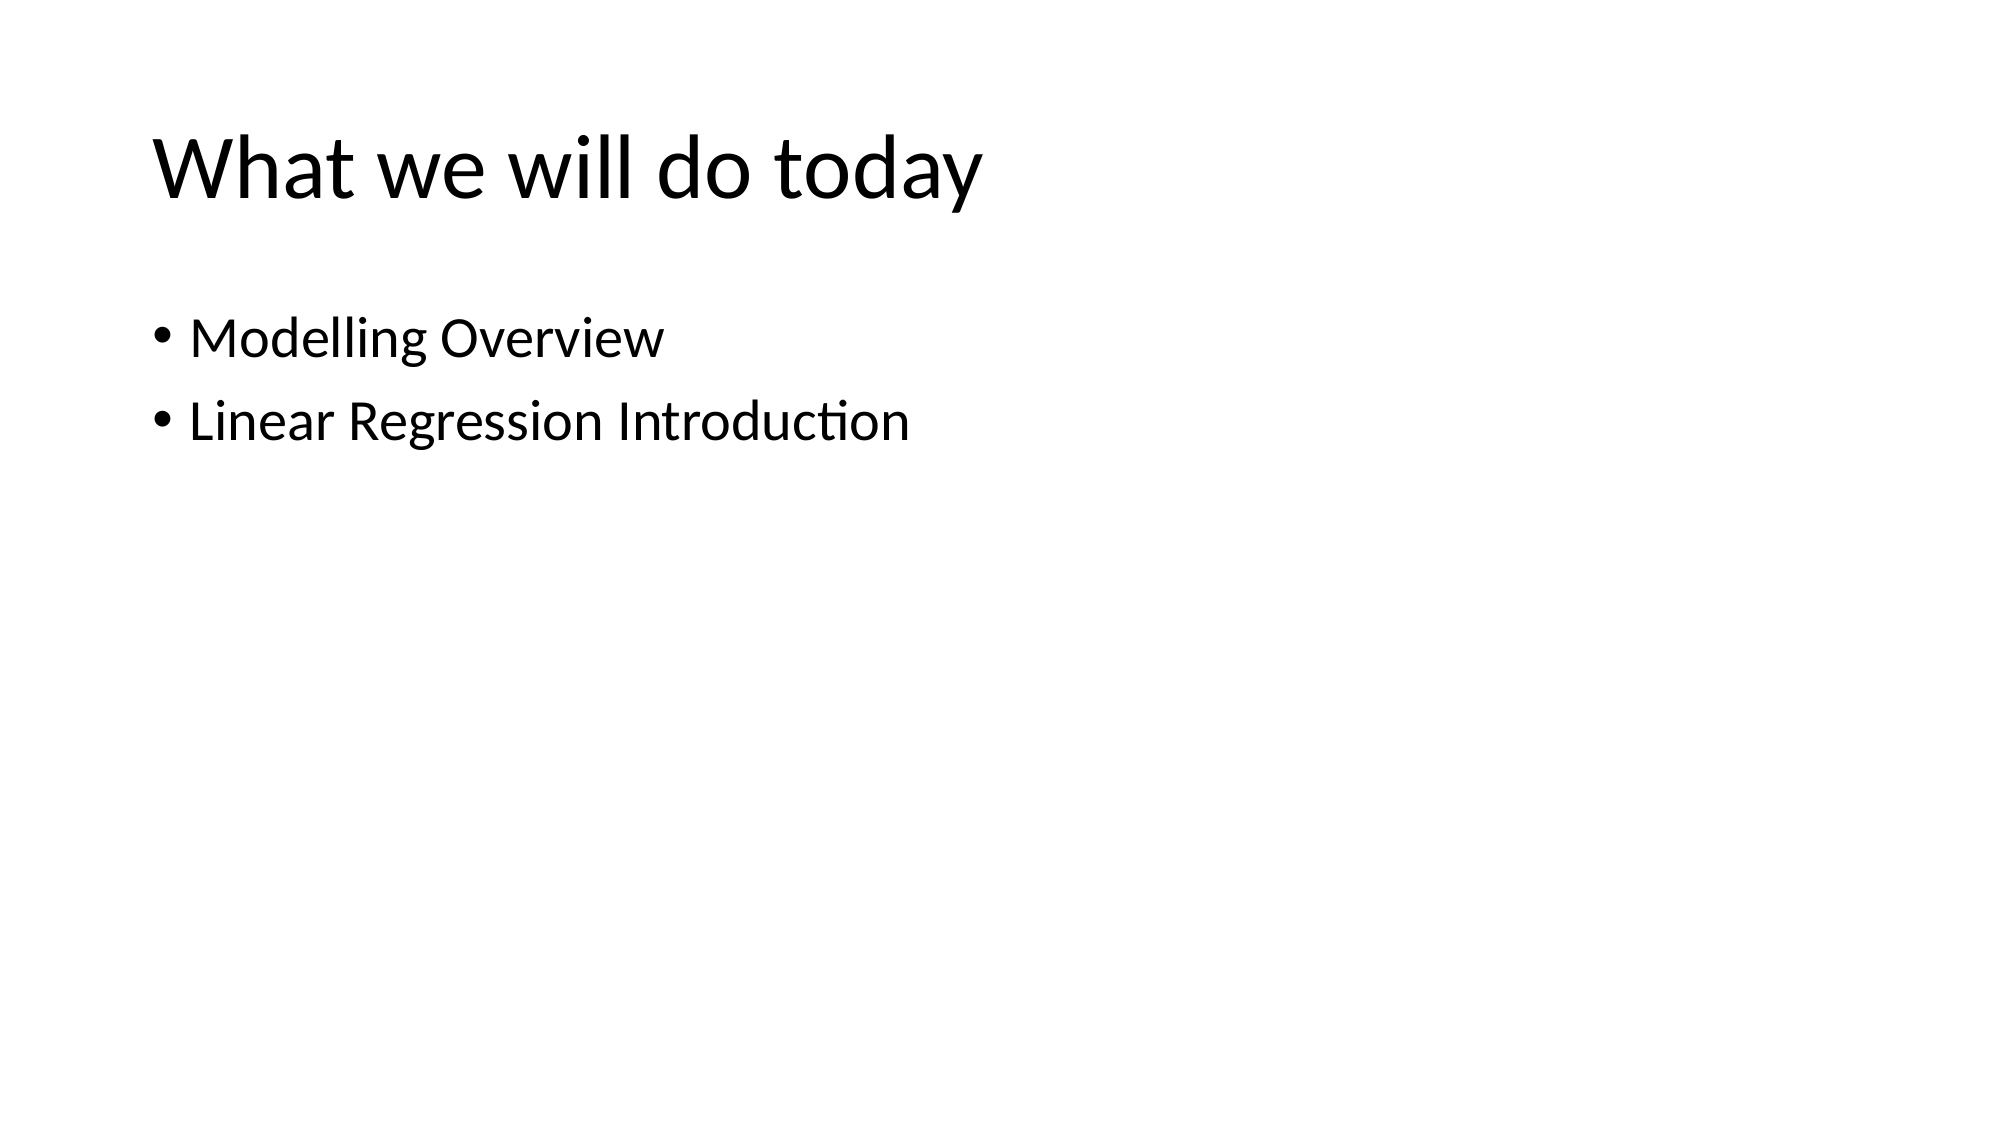

# What we will do today
Modelling Overview
Linear Regression Introduction